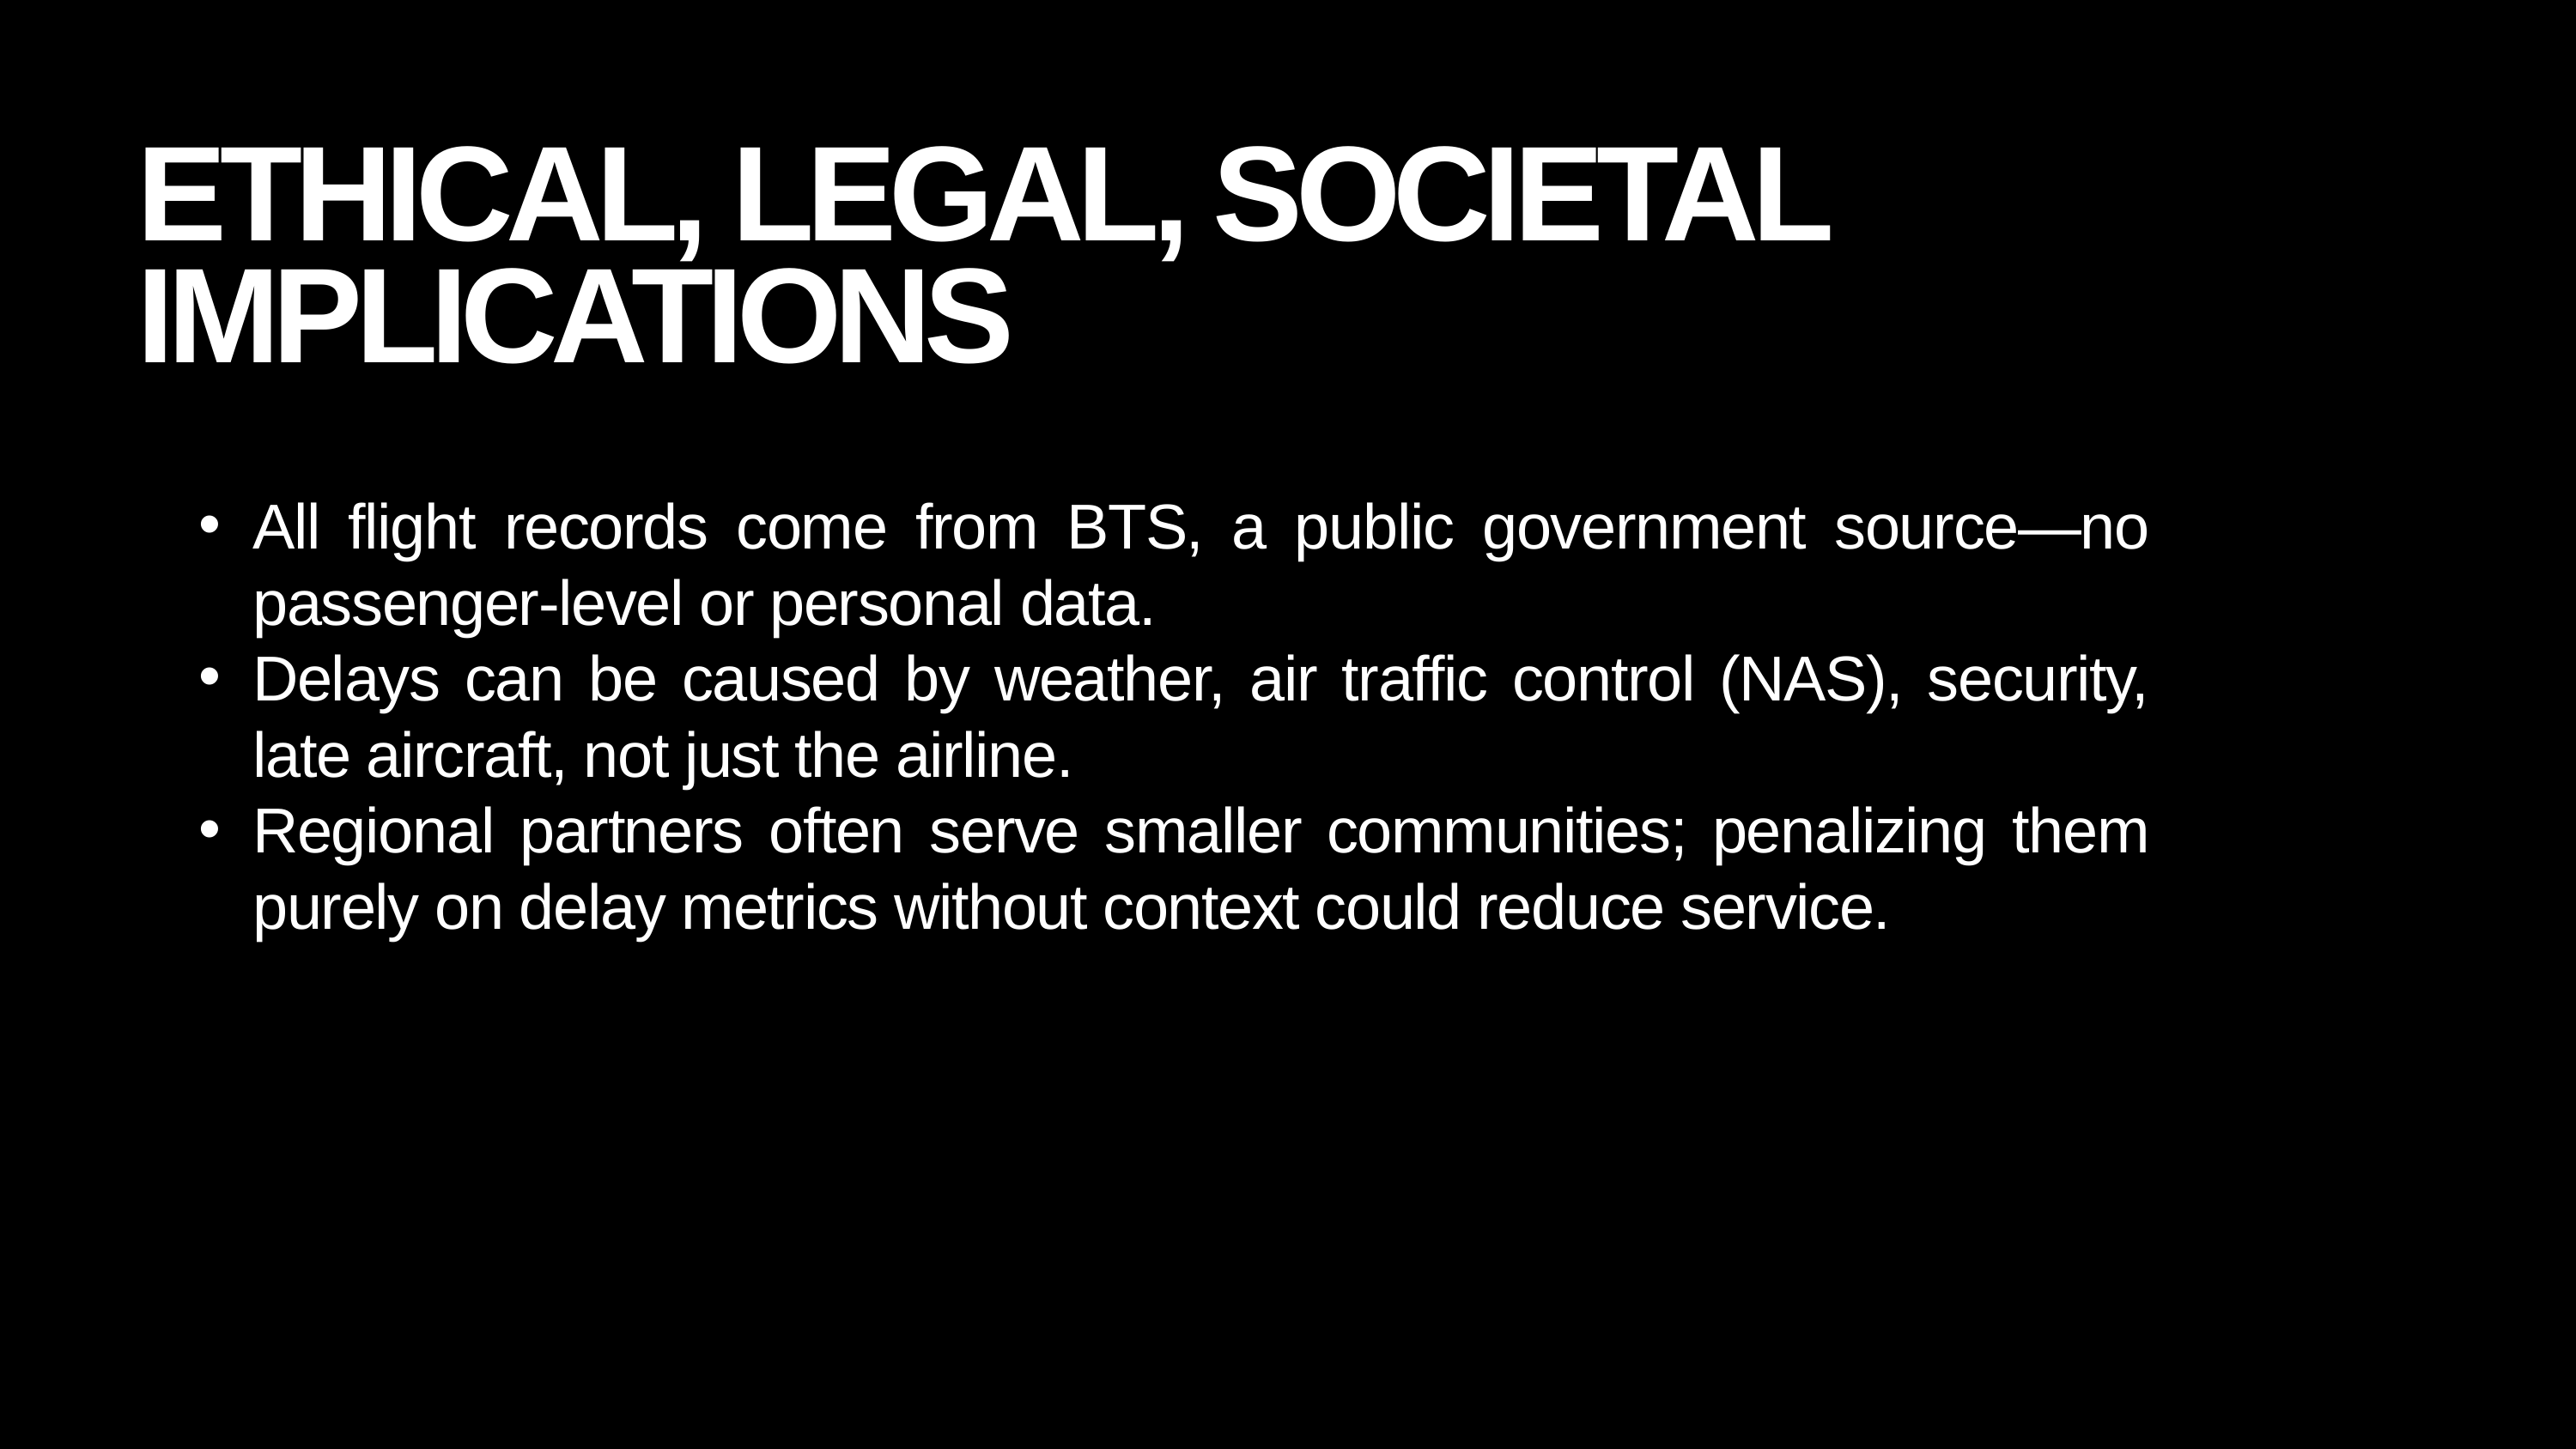

ETHICAL, LEGAL, SOCIETAL IMPLICATIONS
All flight records come from BTS, a public government source—no passenger‑level or personal data.
Delays can be caused by weather, air traffic control (NAS), security, late aircraft, not just the airline.
Regional partners often serve smaller communities; penalizing them purely on delay metrics without context could reduce service.